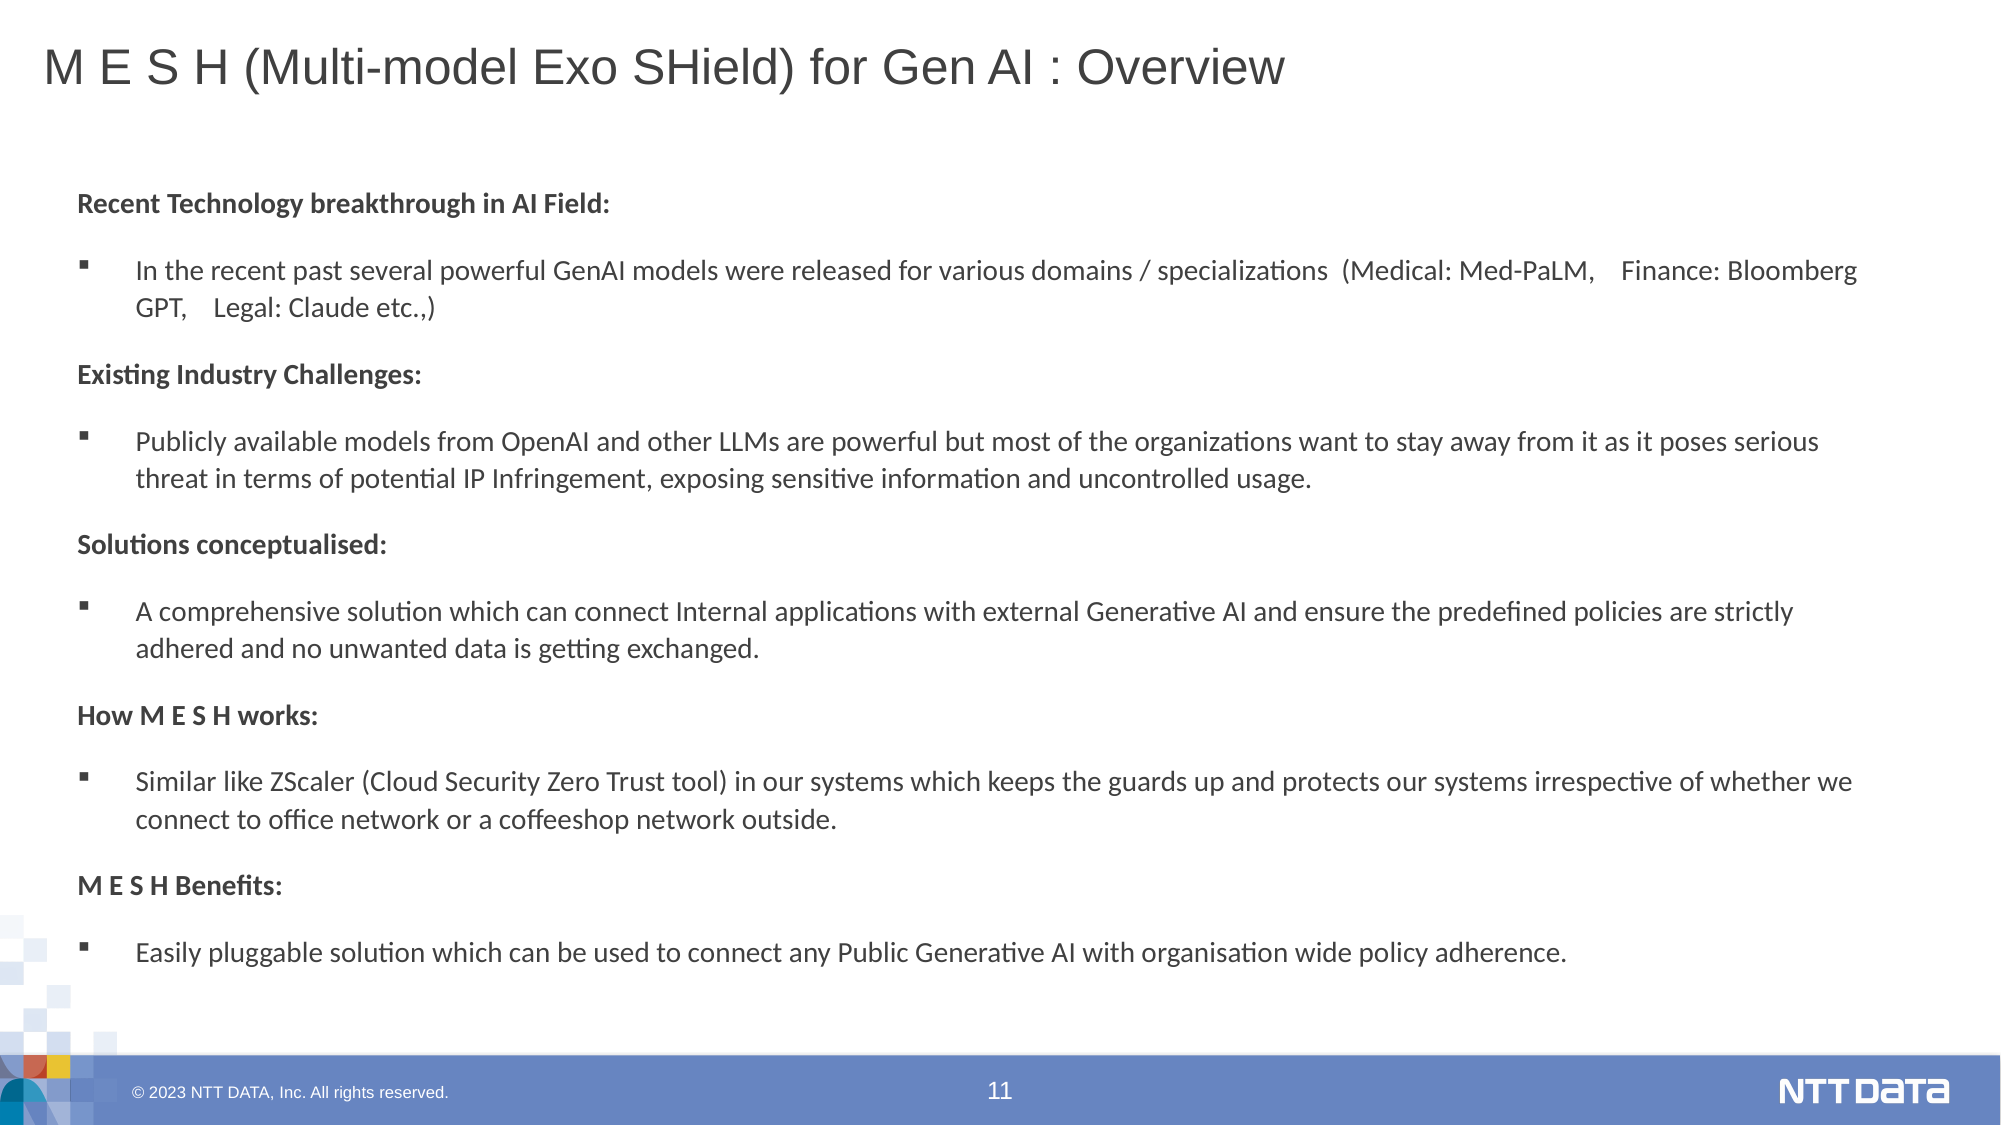

# M E S H (Multi-model Exo SHield) for Gen AI : Overview
Recent Technology breakthrough in AI Field:
In the recent past several powerful GenAI models were released for various domains / specializations  (Medical: Med-PaLM,    Finance: Bloomberg GPT,    Legal: Claude etc.,)
Existing Industry Challenges:
Publicly available models from OpenAI and other LLMs are powerful but most of the organizations want to stay away from it as it poses serious threat in terms of potential IP Infringement, exposing sensitive information and uncontrolled usage.
Solutions conceptualised:
A comprehensive solution which can connect Internal applications with external Generative AI and ensure the predefined policies are strictly adhered and no unwanted data is getting exchanged.
How M E S H works:
Similar like ZScaler (Cloud Security Zero Trust tool) in our systems which keeps the guards up and protects our systems irrespective of whether we connect to office network or a coffeeshop network outside.
M E S H Benefits:
Easily pluggable solution which can be used to connect any Public Generative AI with organisation wide policy adherence.